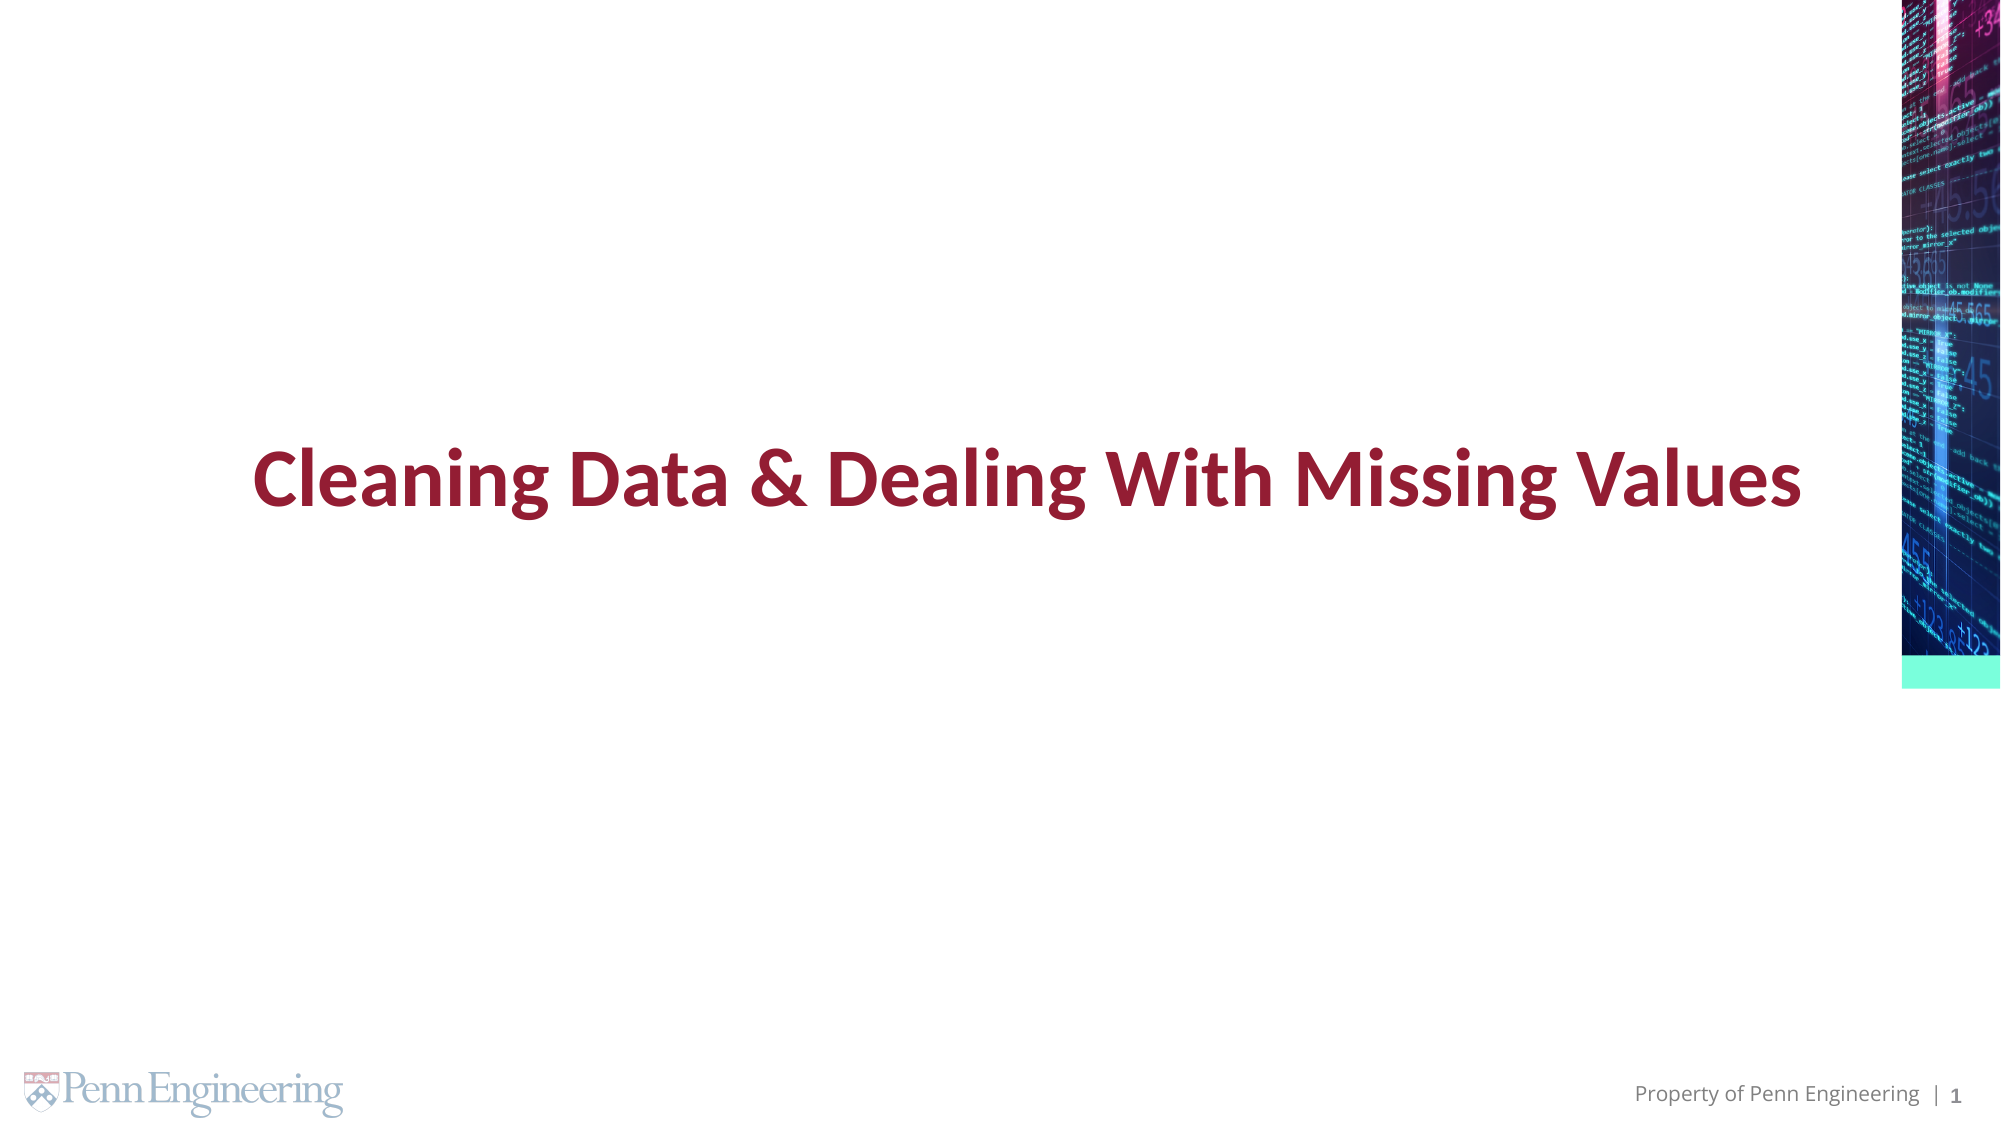

# Cleaning Data & Dealing With Missing Values
1